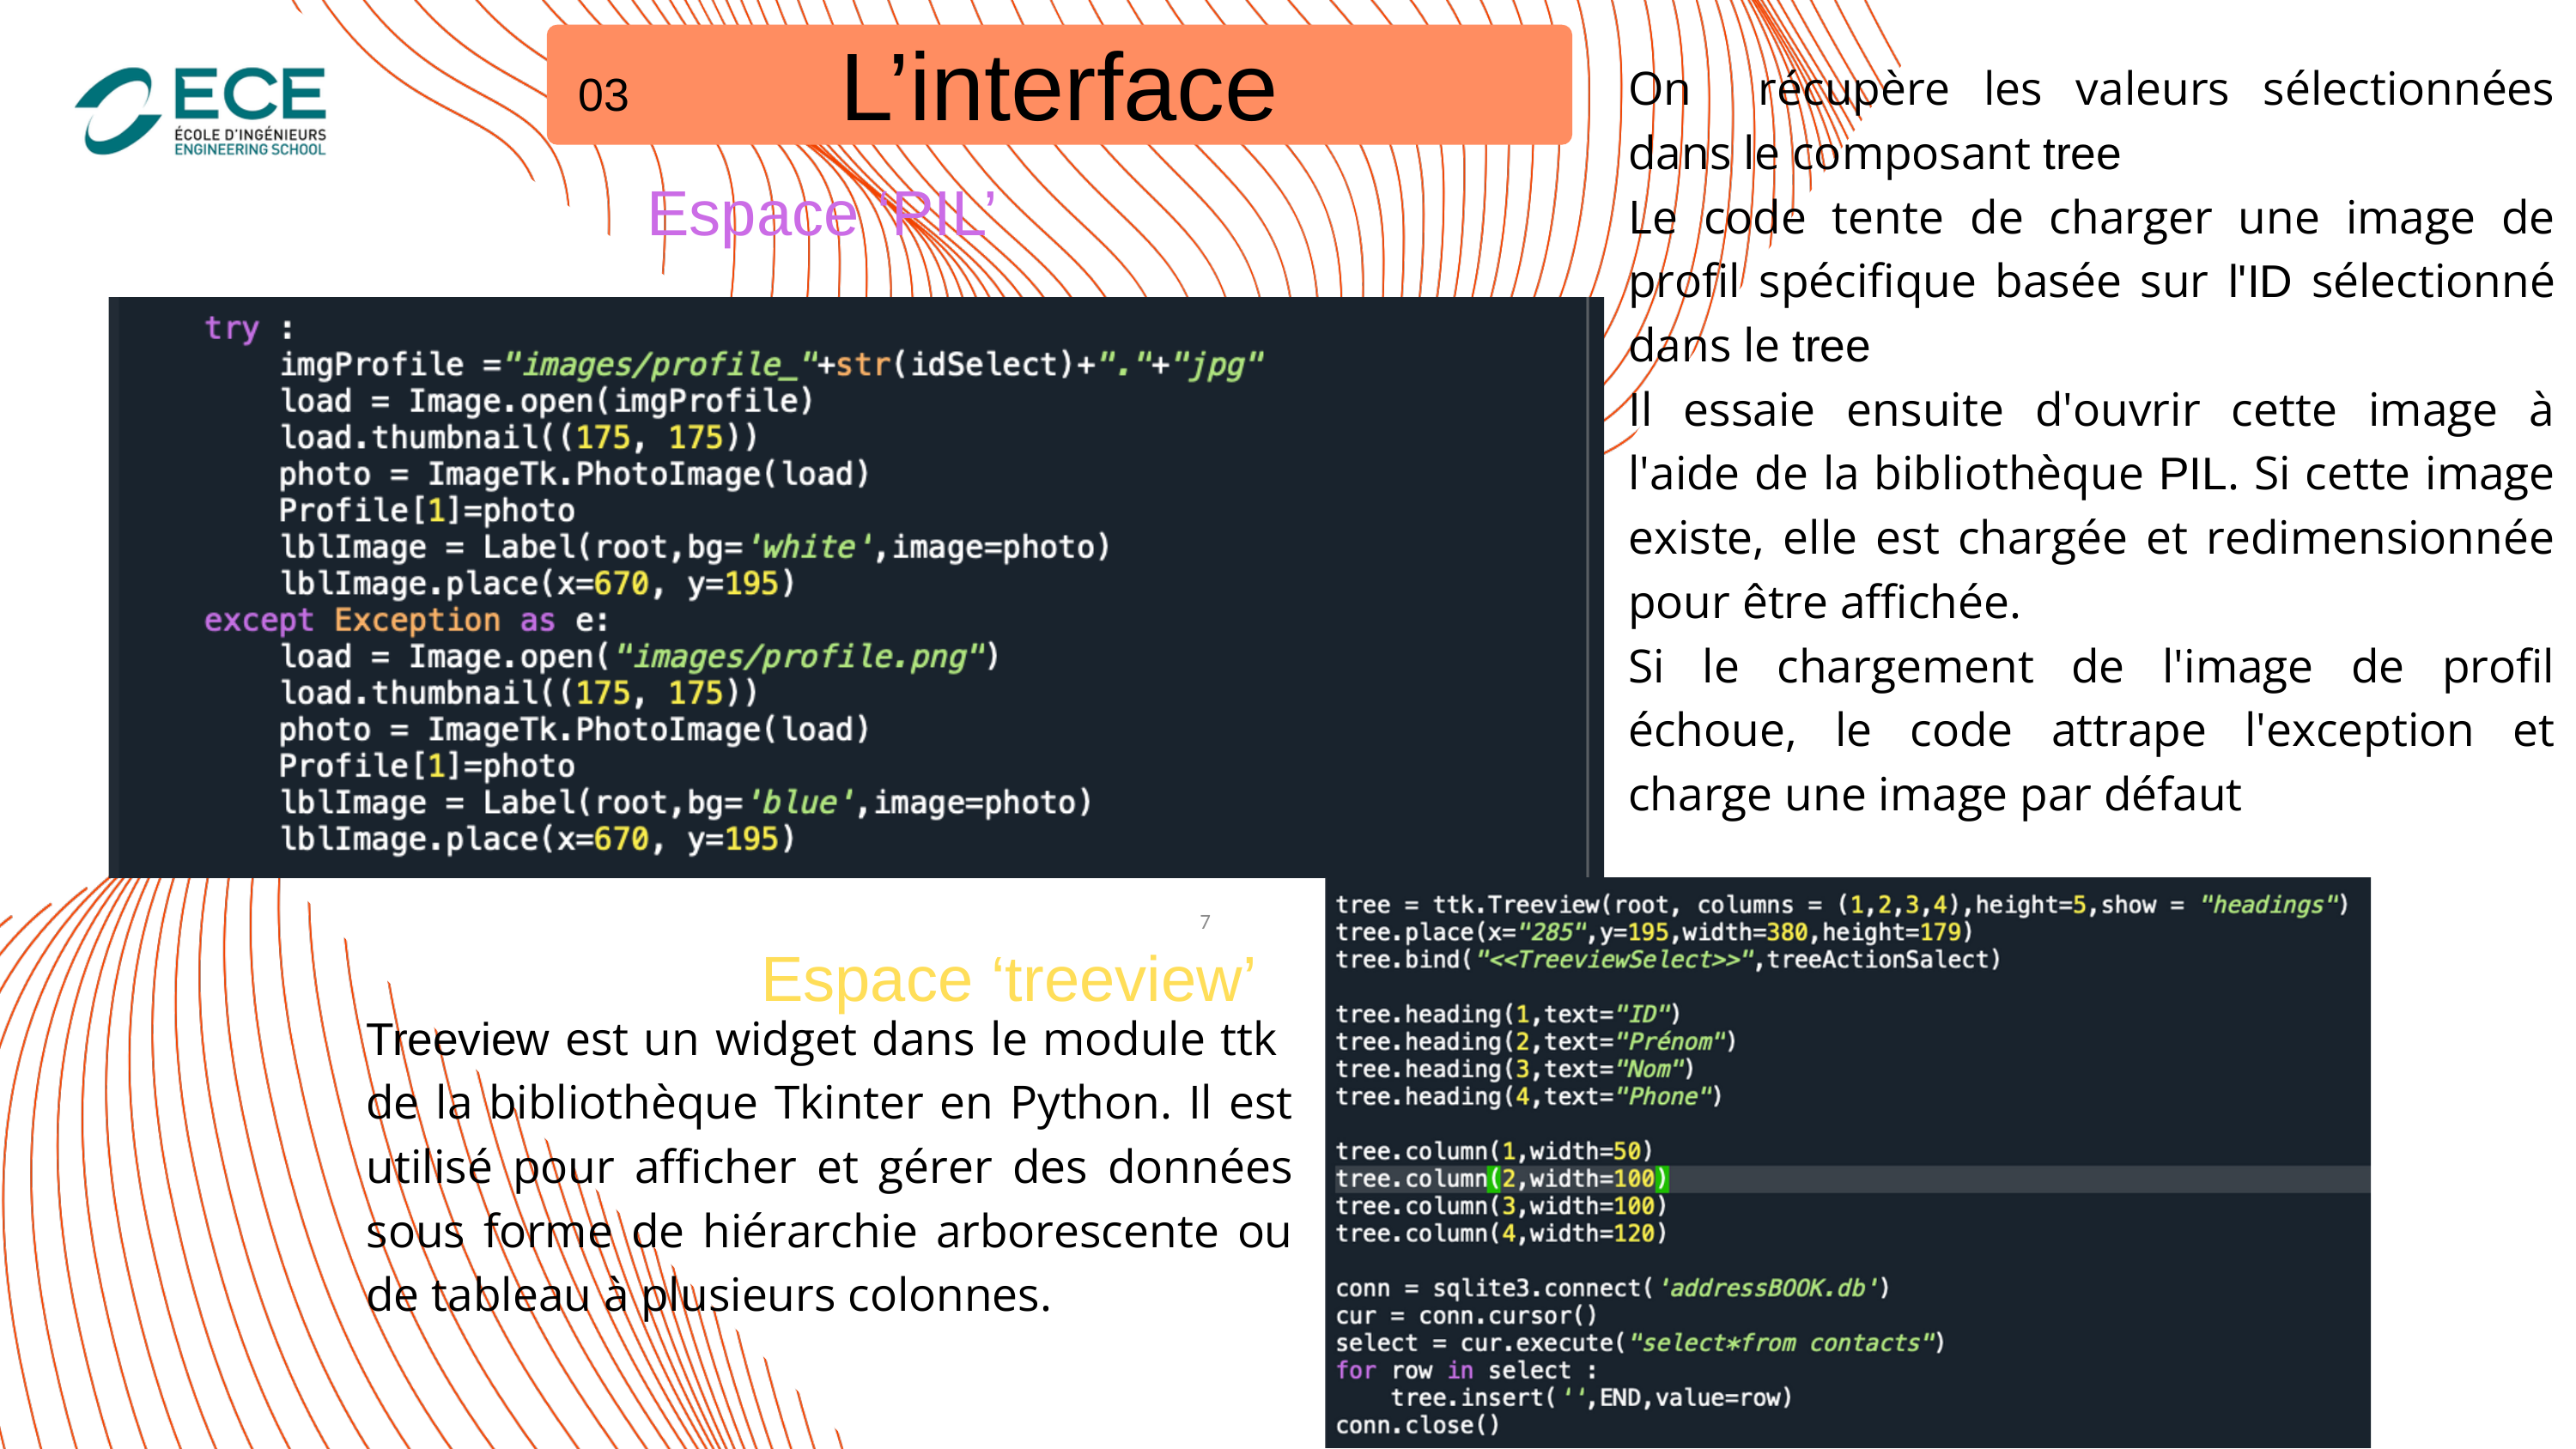

L’interface
03
On  récupère les valeurs sélectionnées dans le composant tree
Le code tente de charger une image de profil spécifique basée sur l'ID sélectionné dans le tree
Il essaie ensuite d'ouvrir cette image à l'aide de la bibliothèque PIL. Si cette image existe, elle est chargée et redimensionnée pour être affichée.
Si le chargement de l'image de profil échoue, le code attrape l'exception et charge une image par défaut

Espace ‘PIL’

7
Espace ‘treeview’

Treeview est un widget dans le module ttk  de la bibliothèque Tkinter en Python. Il est utilisé pour afficher et gérer des données sous forme de hiérarchie arborescente ou de tableau à plusieurs colonnes.